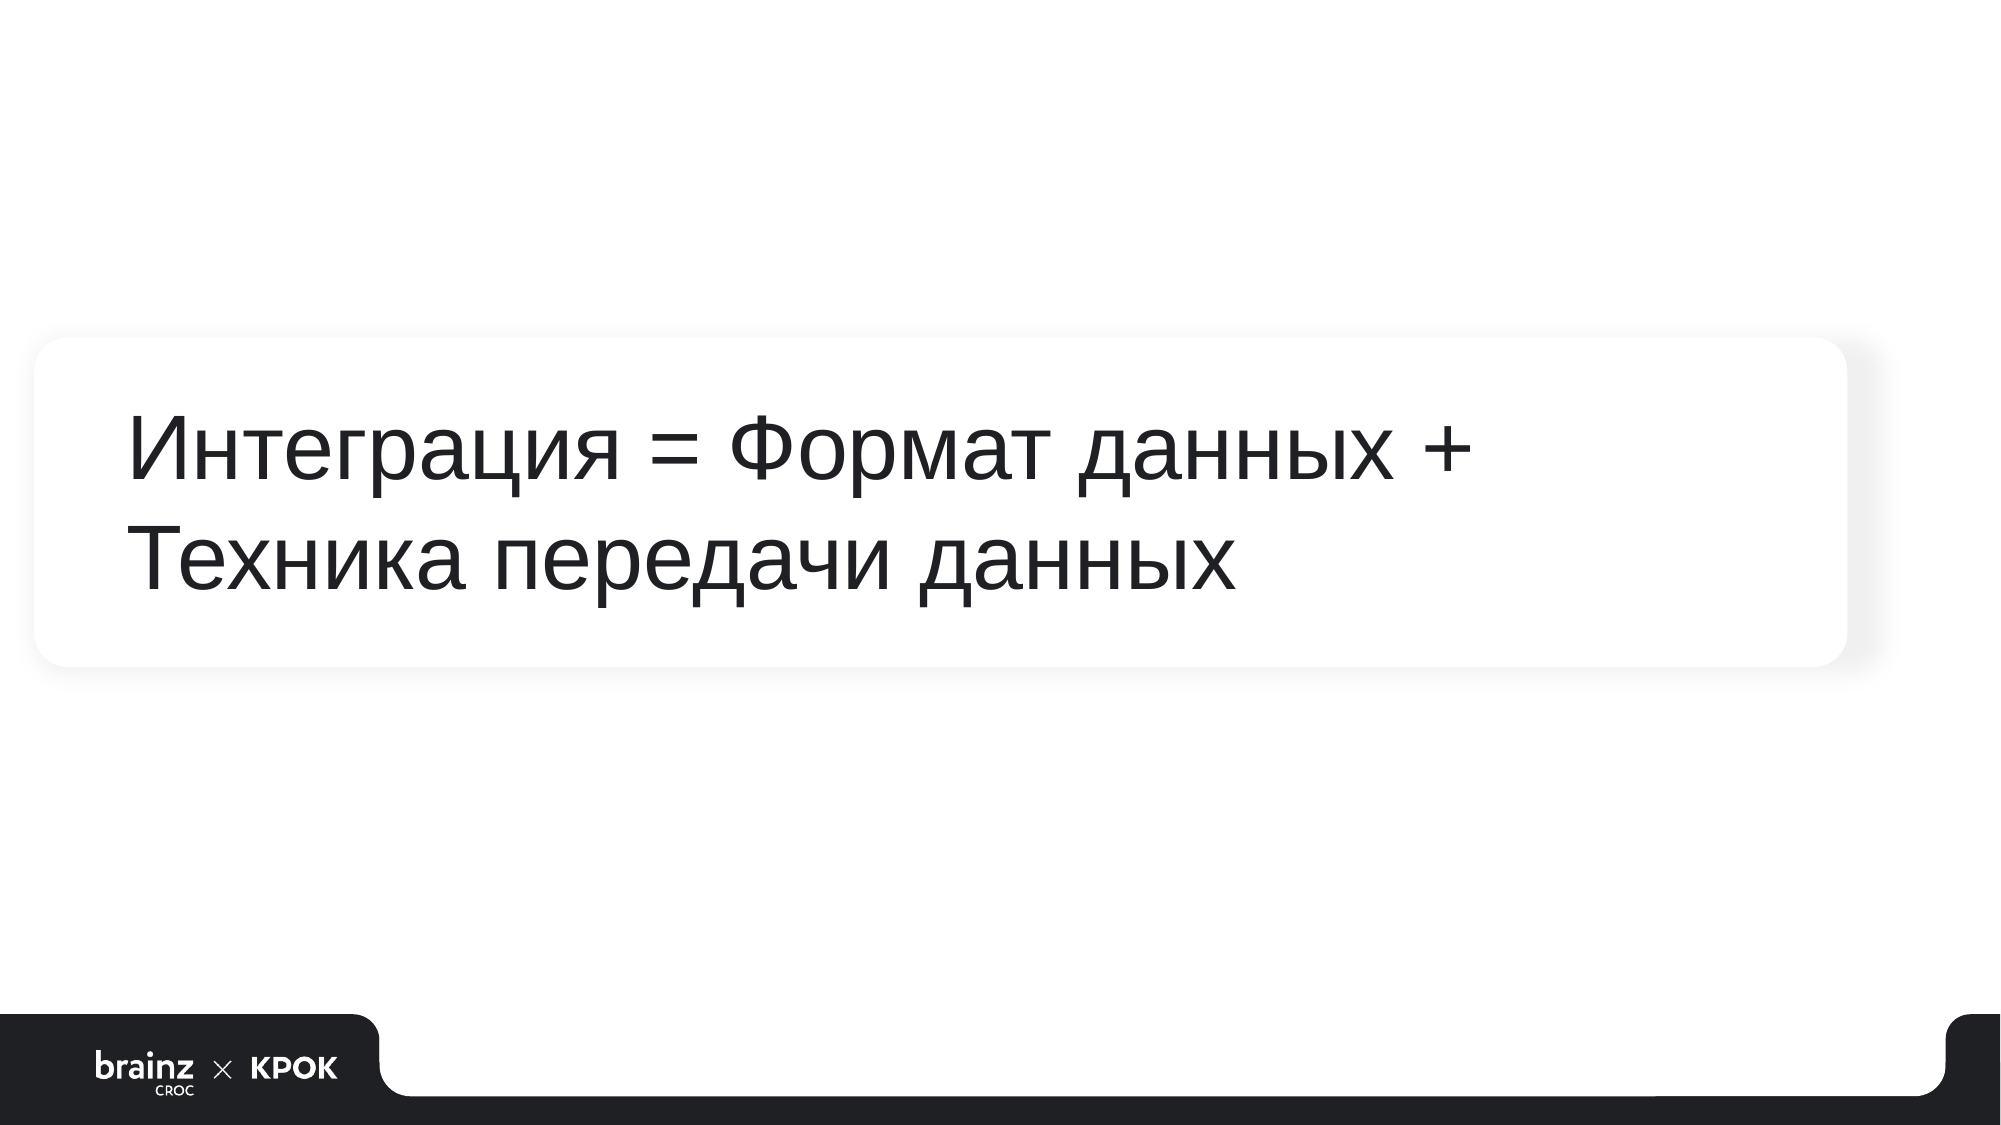

Интеграция = Формат данных + Техника передачи данных